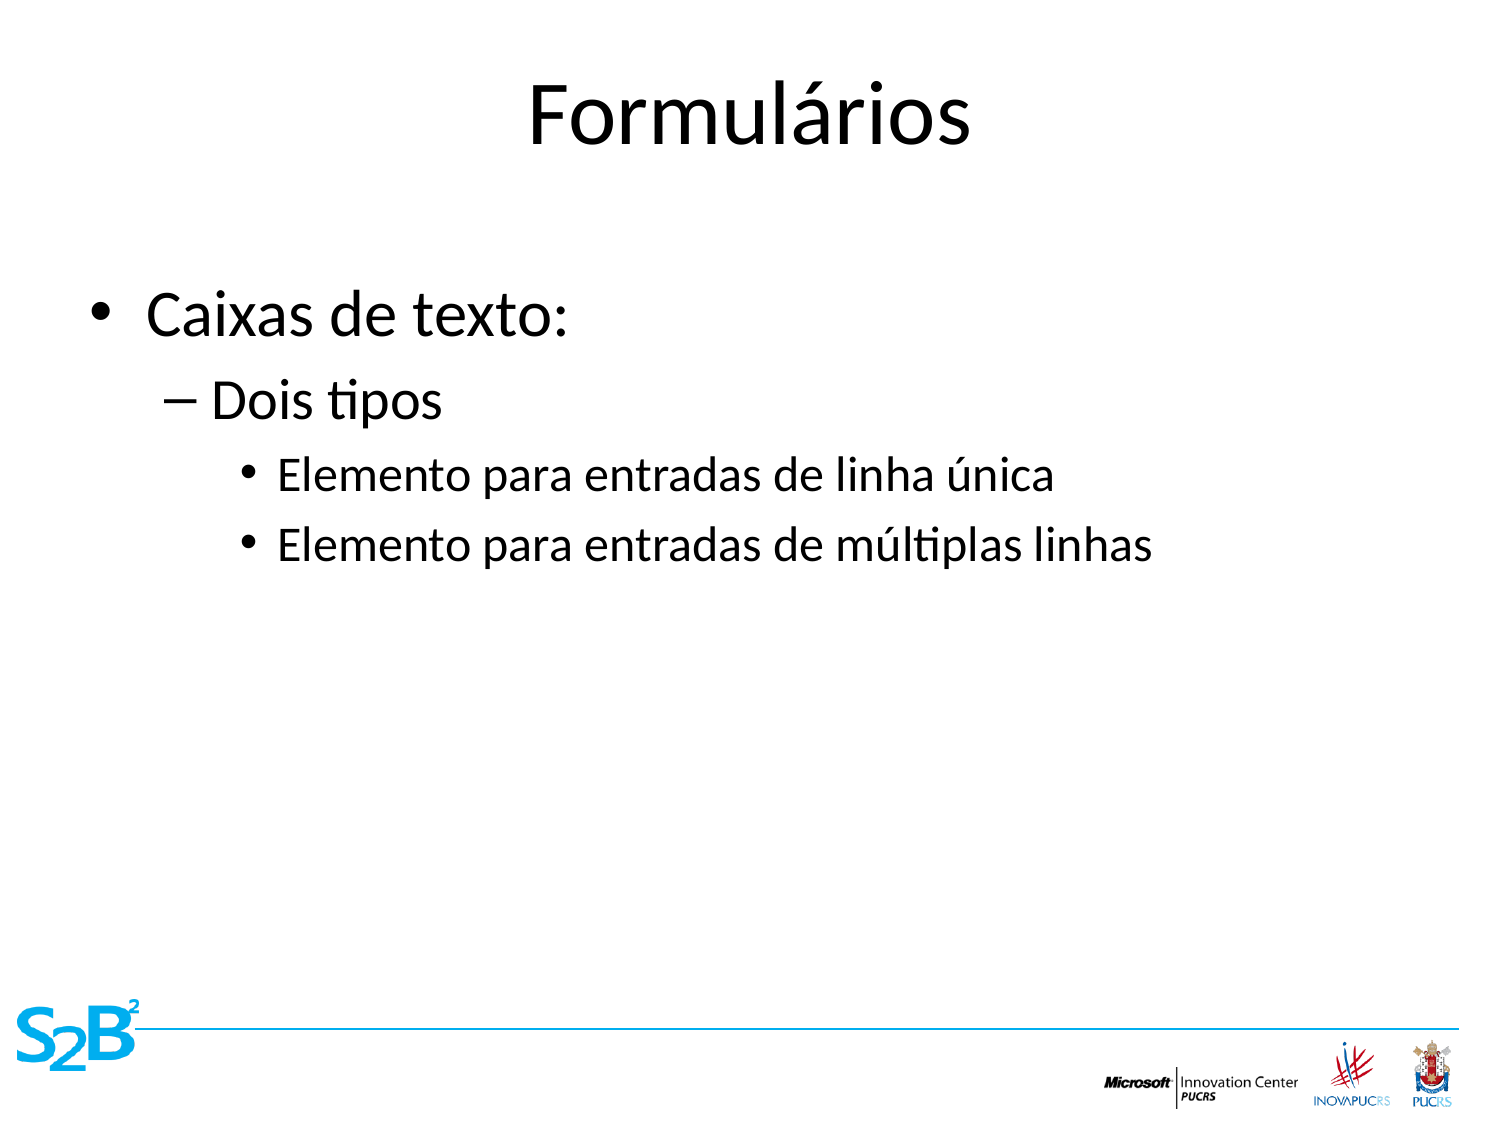

# Formulários
Caixas de texto:
Dois tipos
Elemento para entradas de linha única
Elemento para entradas de múltiplas linhas